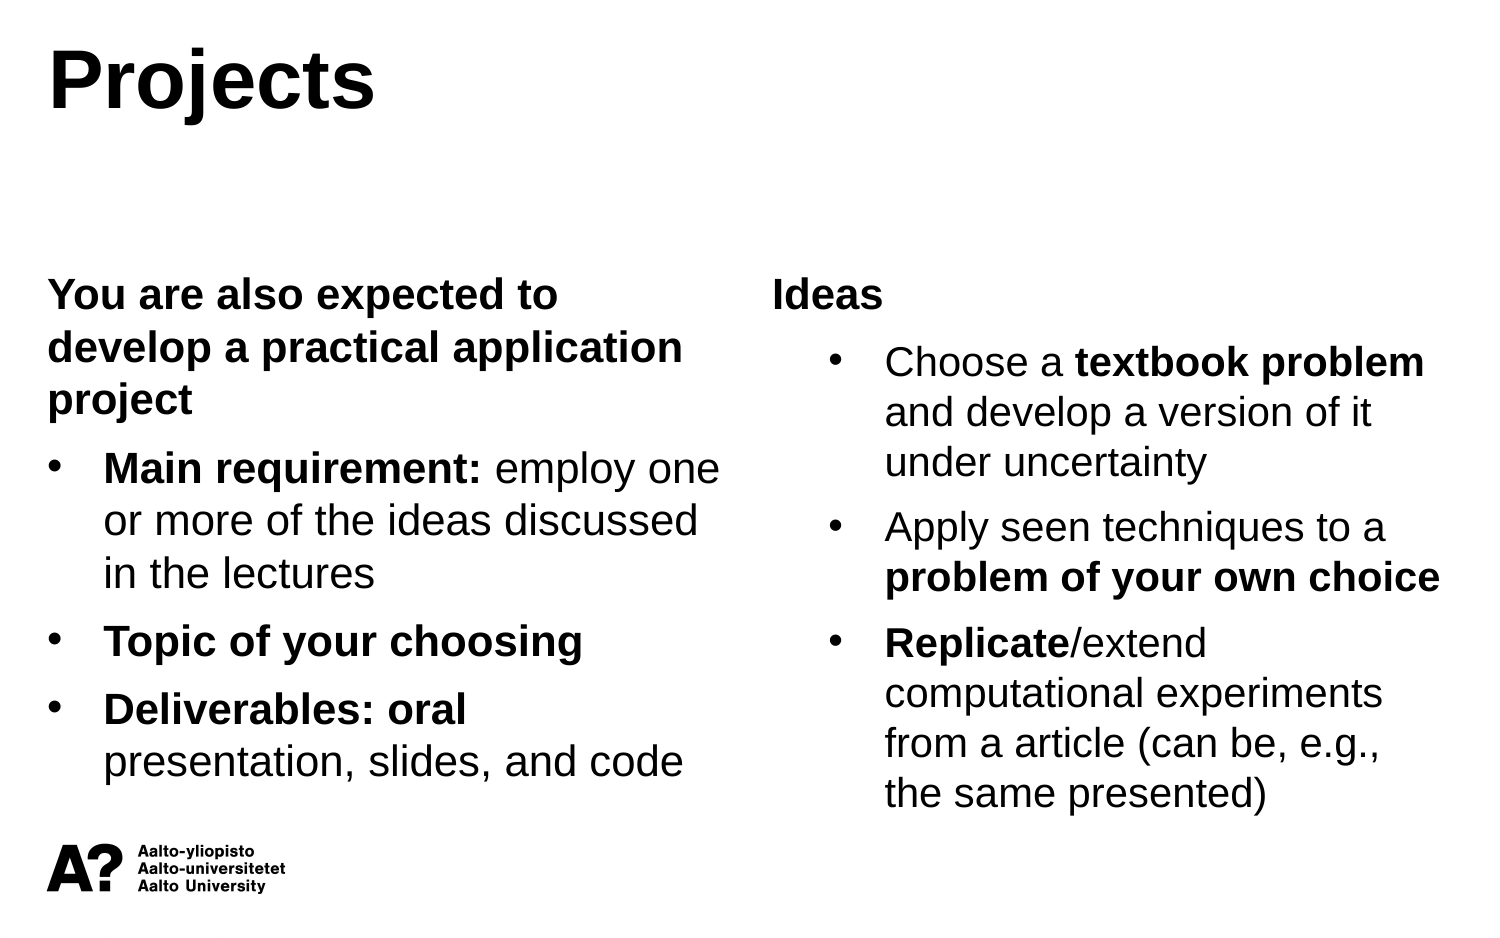

Projects
You are also expected to develop a practical application project
Main requirement: employ one or more of the ideas discussed in the lectures
Topic of your choosing
Deliverables: oral presentation, slides, and code
Ideas
Choose a textbook problem and develop a version of it under uncertainty
Apply seen techniques to a problem of your own choice
Replicate/extend computational experiments from a article (can be, e.g., the same presented)